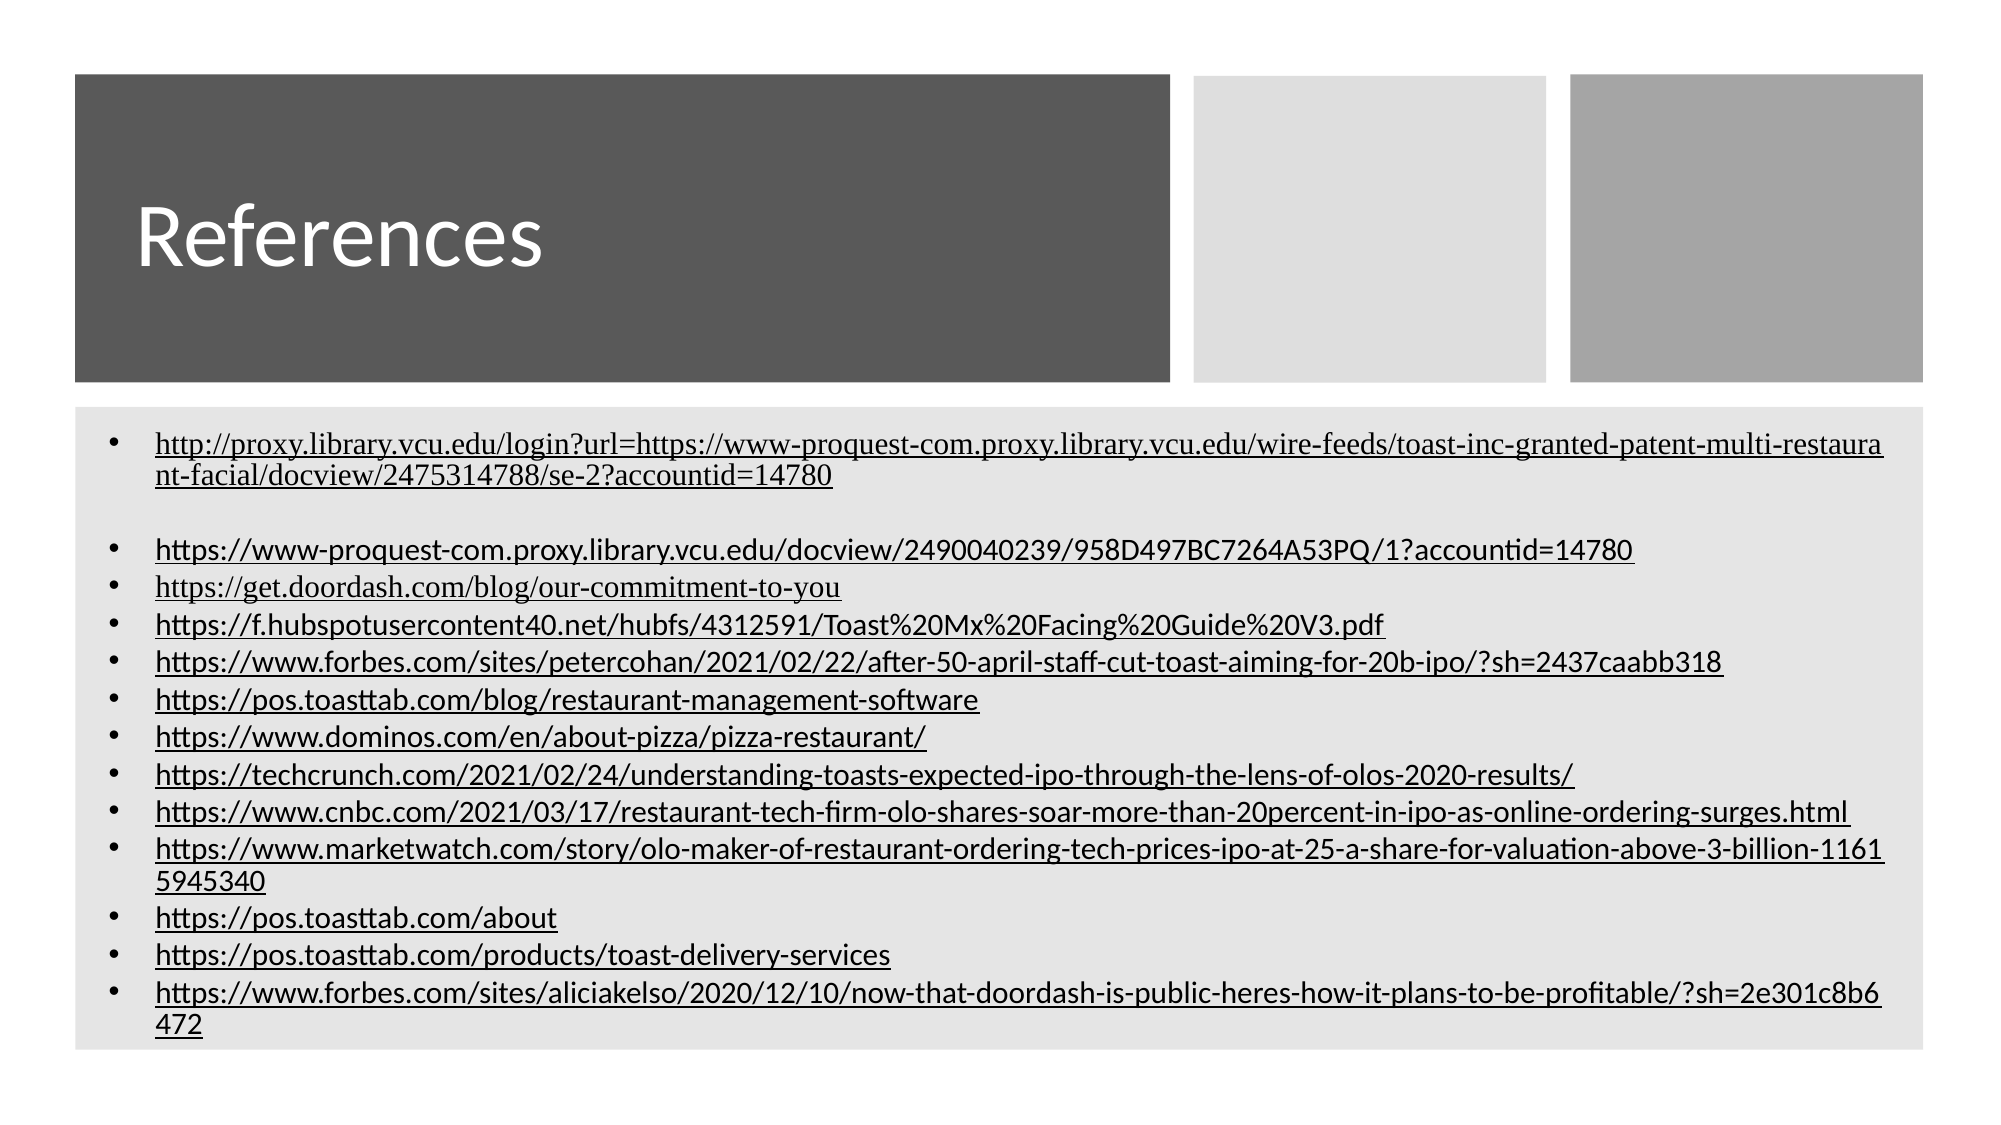

# References

http://proxy.library.vcu.edu/login?url=https://www-proquest-com.proxy.library.vcu.edu/wire-feeds/toast-inc-granted-patent-multi-restaurant-facial/docview/2475314788/se-2?accountid=14780
https://www-proquest-com.proxy.library.vcu.edu/docview/2490040239/958D497BC7264A53PQ/1?accountid=14780
https://get.doordash.com/blog/our-commitment-to-you
https://f.hubspotusercontent40.net/hubfs/4312591/Toast%20Mx%20Facing%20Guide%20V3.pdf
https://www.forbes.com/sites/petercohan/2021/02/22/after-50-april-staff-cut-toast-aiming-for-20b-ipo/?sh=2437caabb318
https://pos.toasttab.com/blog/restaurant-management-software
https://www.dominos.com/en/about-pizza/pizza-restaurant/
https://techcrunch.com/2021/02/24/understanding-toasts-expected-ipo-through-the-lens-of-olos-2020-results/
https://www.cnbc.com/2021/03/17/restaurant-tech-firm-olo-shares-soar-more-than-20percent-in-ipo-as-online-ordering-surges.html
https://www.marketwatch.com/story/olo-maker-of-restaurant-ordering-tech-prices-ipo-at-25-a-share-for-valuation-above-3-billion-11615945340
https://pos.toasttab.com/about
https://pos.toasttab.com/products/toast-delivery-services
https://www.forbes.com/sites/aliciakelso/2020/12/10/now-that-doordash-is-public-heres-how-it-plans-to-be-profitable/?sh=2e301c8b6472